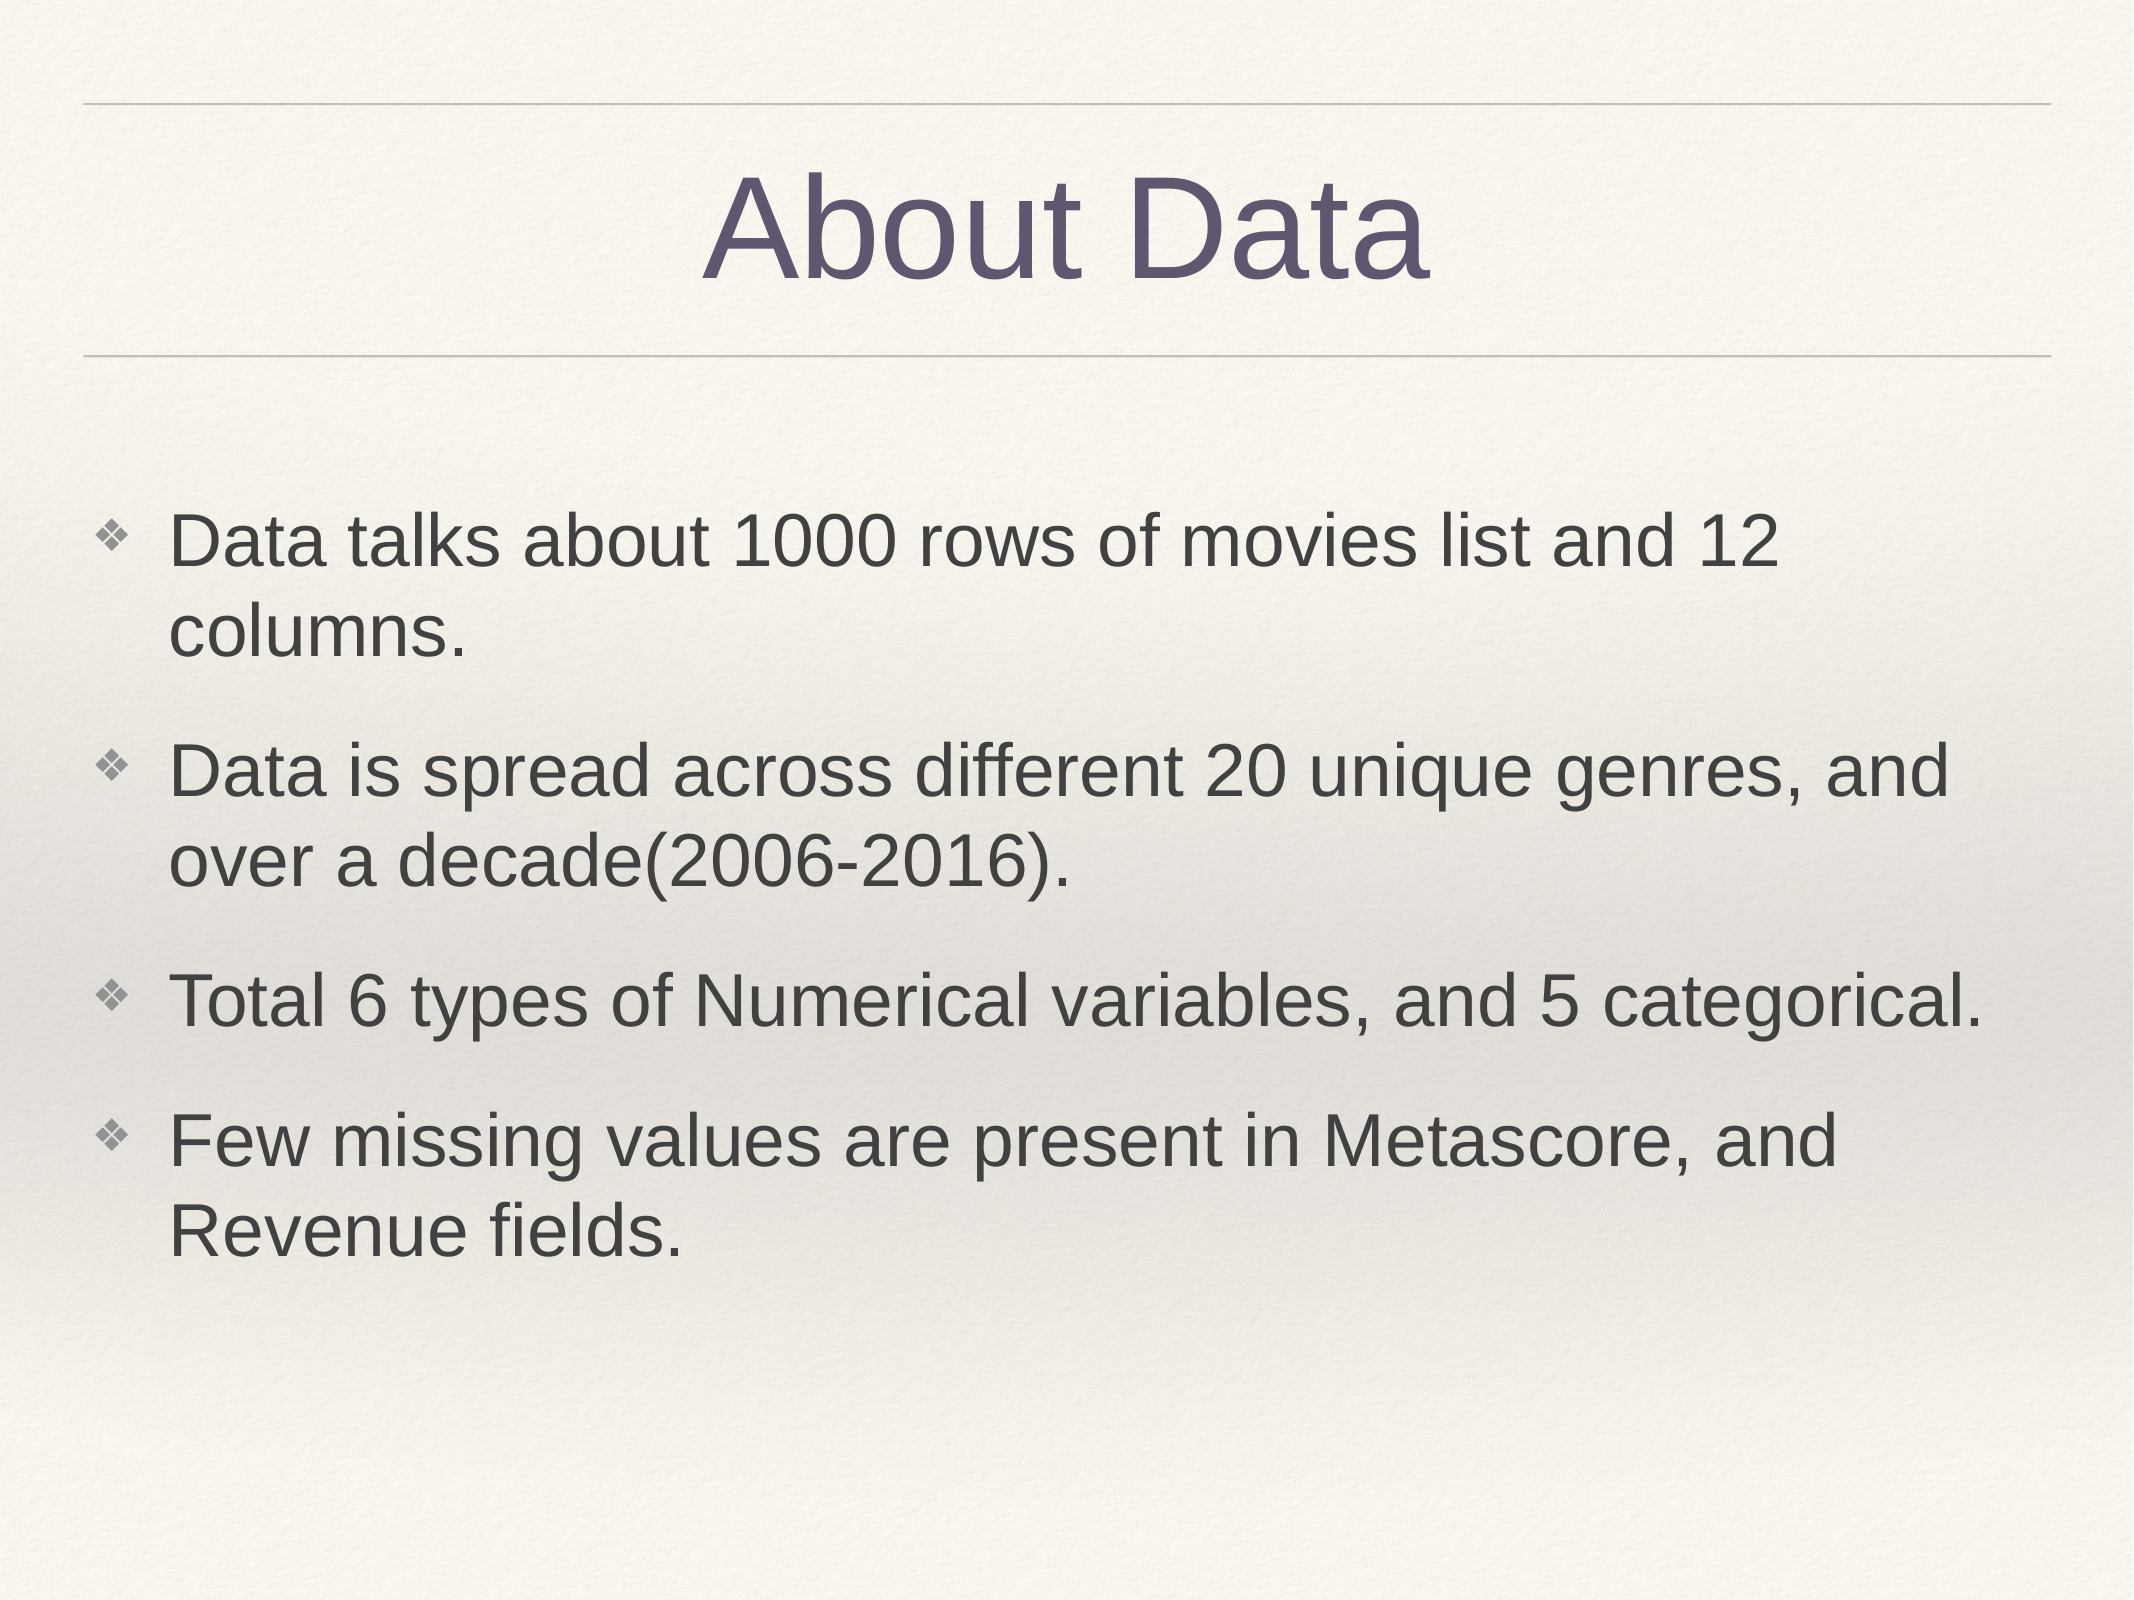

# About Data
Data talks about 1000 rows of movies list and 12 columns.
Data is spread across different 20 unique genres, and over a decade(2006-2016).
Total 6 types of Numerical variables, and 5 categorical.
Few missing values are present in Metascore, and Revenue fields.